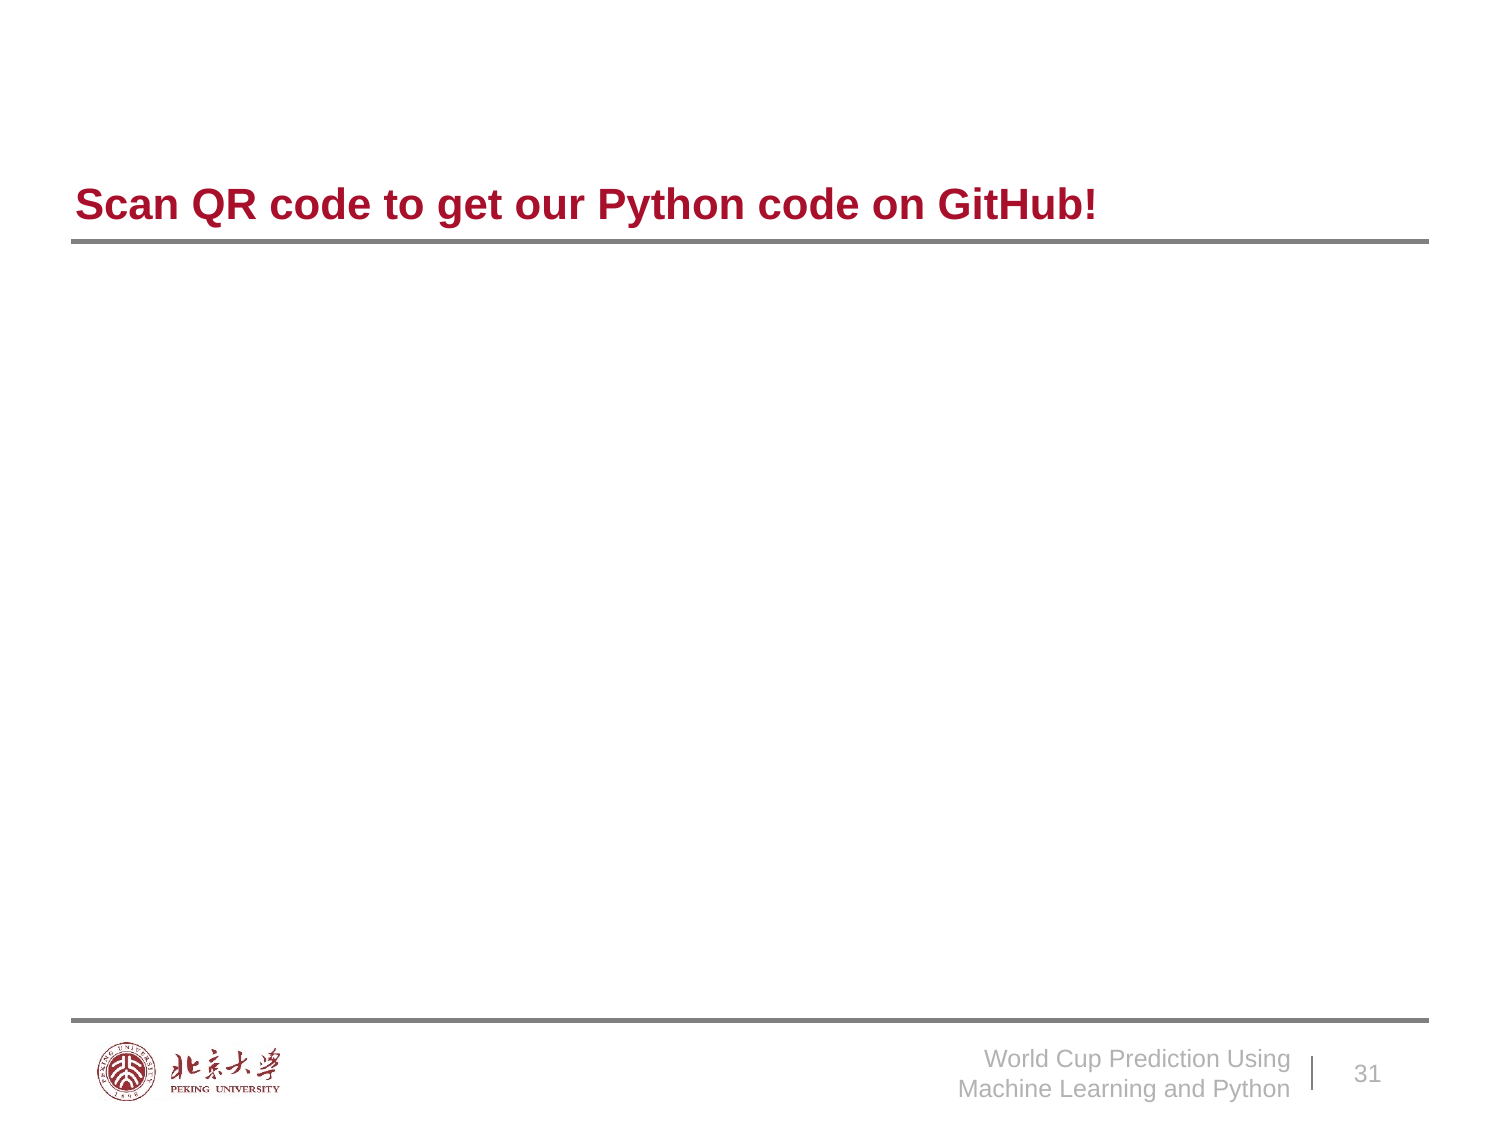

Scan QR code to get our Python code on GitHub!

World Cup Prediction Using Machine Learning and Python
31